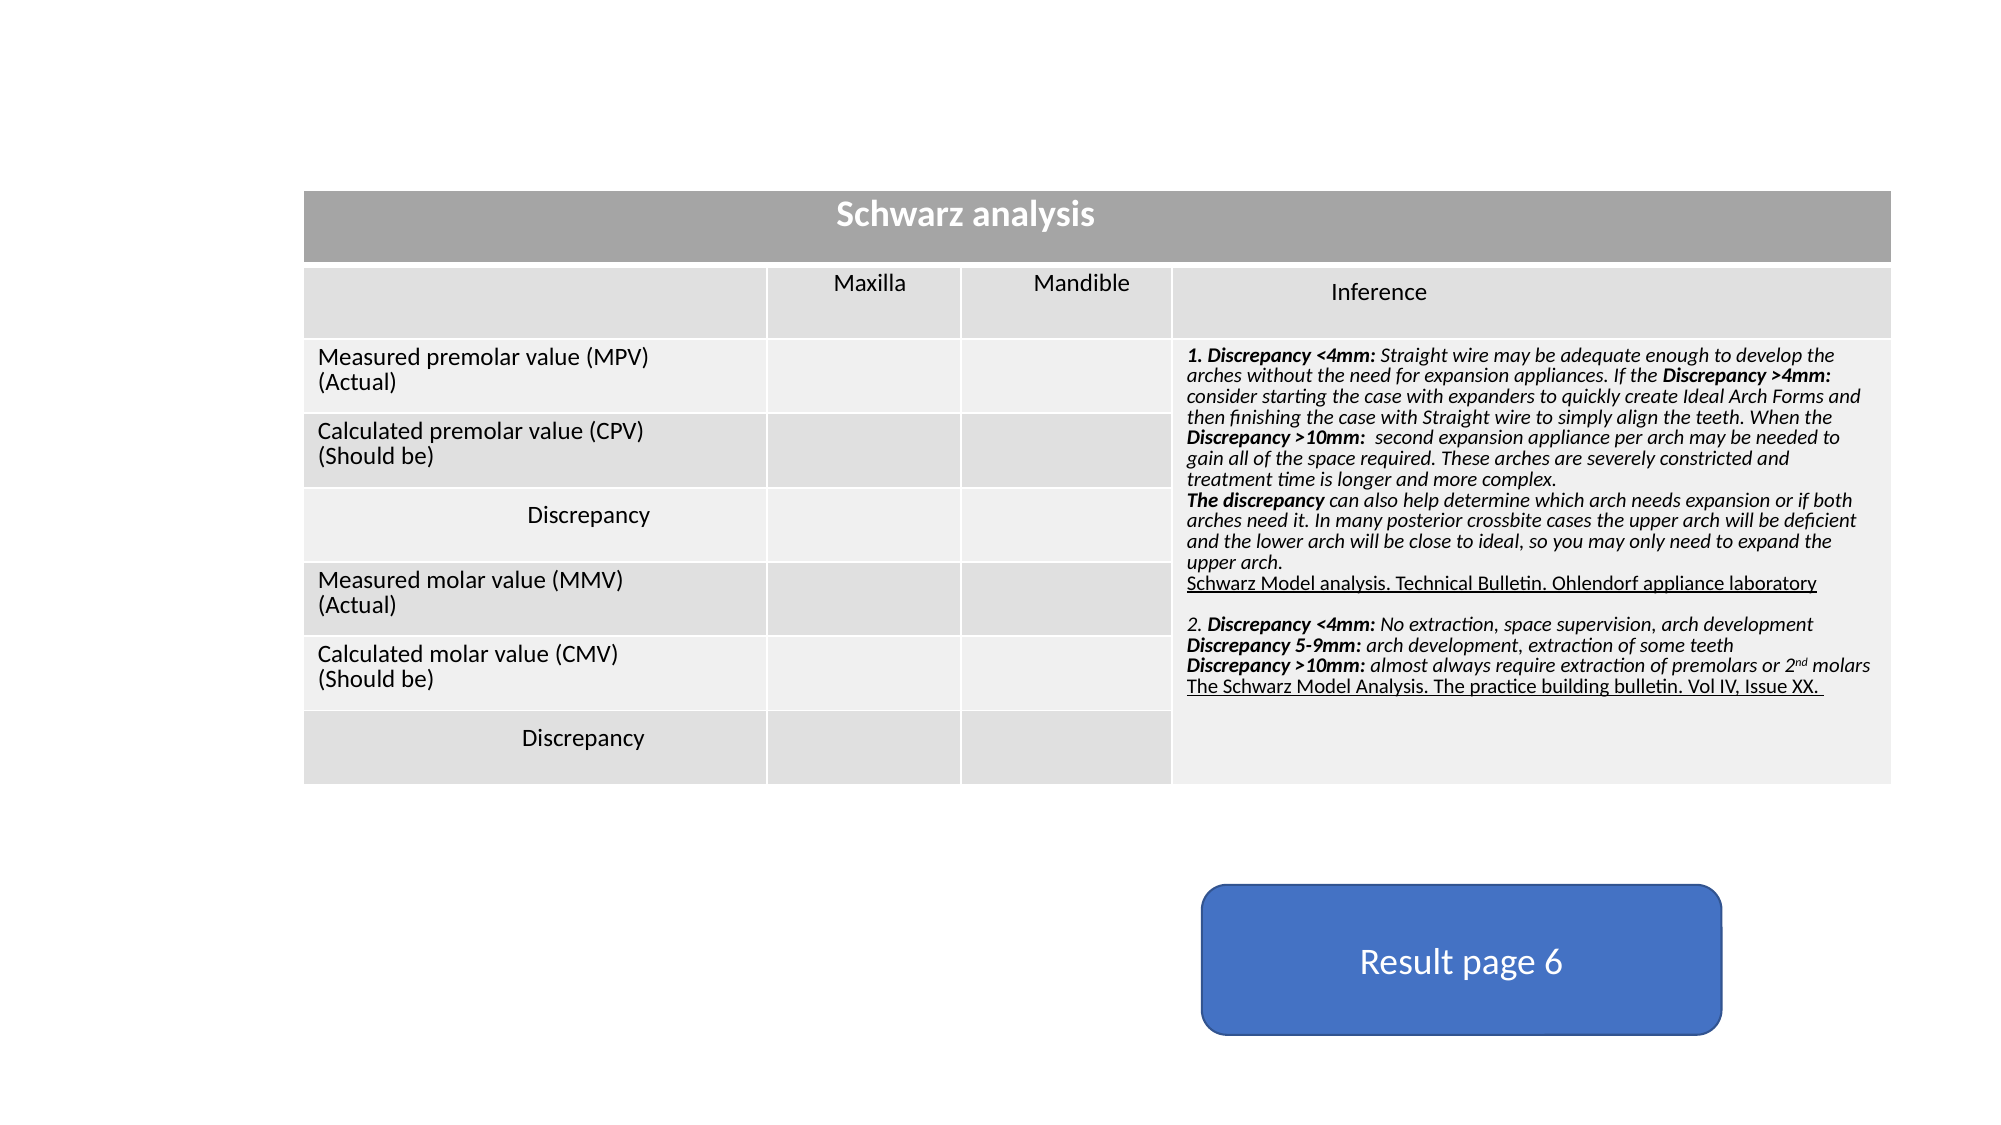

| Schwarz analysis |  |  |  |
| --- | --- | --- | --- |
|  | Maxilla | Mandible | Inference |
| Measured premolar value (MPV) (Actual) |  |  | 1. Discrepancy <4mm: Straight wire may be adequate enough to develop the arches without the need for expansion appliances. If the Discrepancy >4mm: consider starting the case with expanders to quickly create Ideal Arch Forms and then finishing the case with Straight wire to simply align the teeth. When the Discrepancy >10mm: second expansion appliance per arch may be needed to gain all of the space required. These arches are severely constricted and treatment time is longer and more complex. The discrepancy can also help determine which arch needs expansion or if both arches need it. In many posterior crossbite cases the upper arch will be deficient and the lower arch will be close to ideal, so you may only need to expand the upper arch. Schwarz Model analysis. Technical Bulletin. Ohlendorf appliance laboratory 2. Discrepancy <4mm: No extraction, space supervision, arch development Discrepancy 5-9mm: arch development, extraction of some teeth Discrepancy >10mm: almost always require extraction of premolars or 2nd molars The Schwarz Model Analysis. The practice building bulletin. Vol IV, Issue XX. |
| Calculated premolar value (CPV) (Should be) |  |  |  |
| Discrepancy |  |  |  |
| Measured molar value (MMV) (Actual) |  |  |  |
| Calculated molar value (CMV) (Should be) |  |  |  |
| Discrepancy |  |  |  |
Result page 6